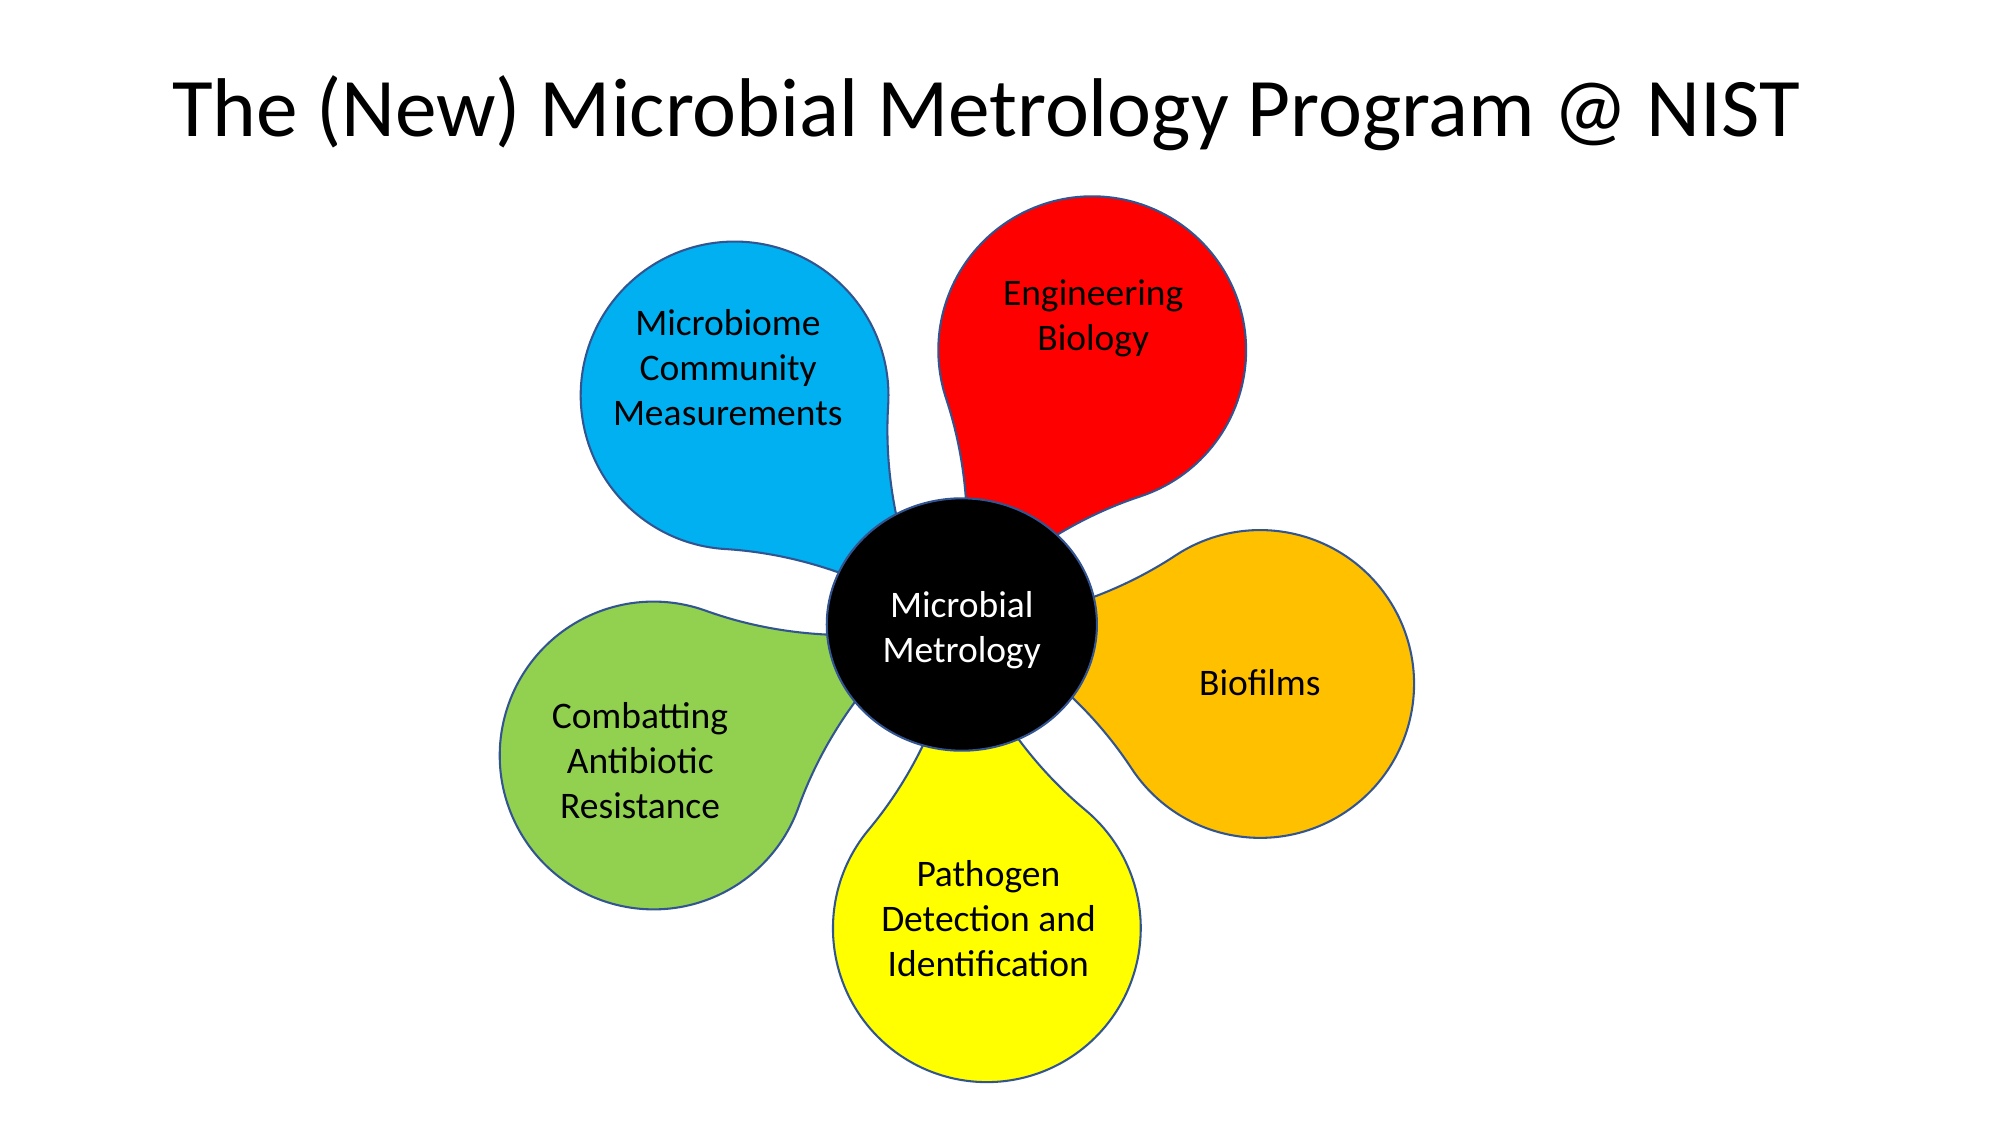

The (New) Microbial Metrology Program @ NIST

Engineering Biology
Microbiome Community Measurements
Microbial Metrology

Biofilms
Combatting Antibiotic Resistance

Pathogen Detection and Identification